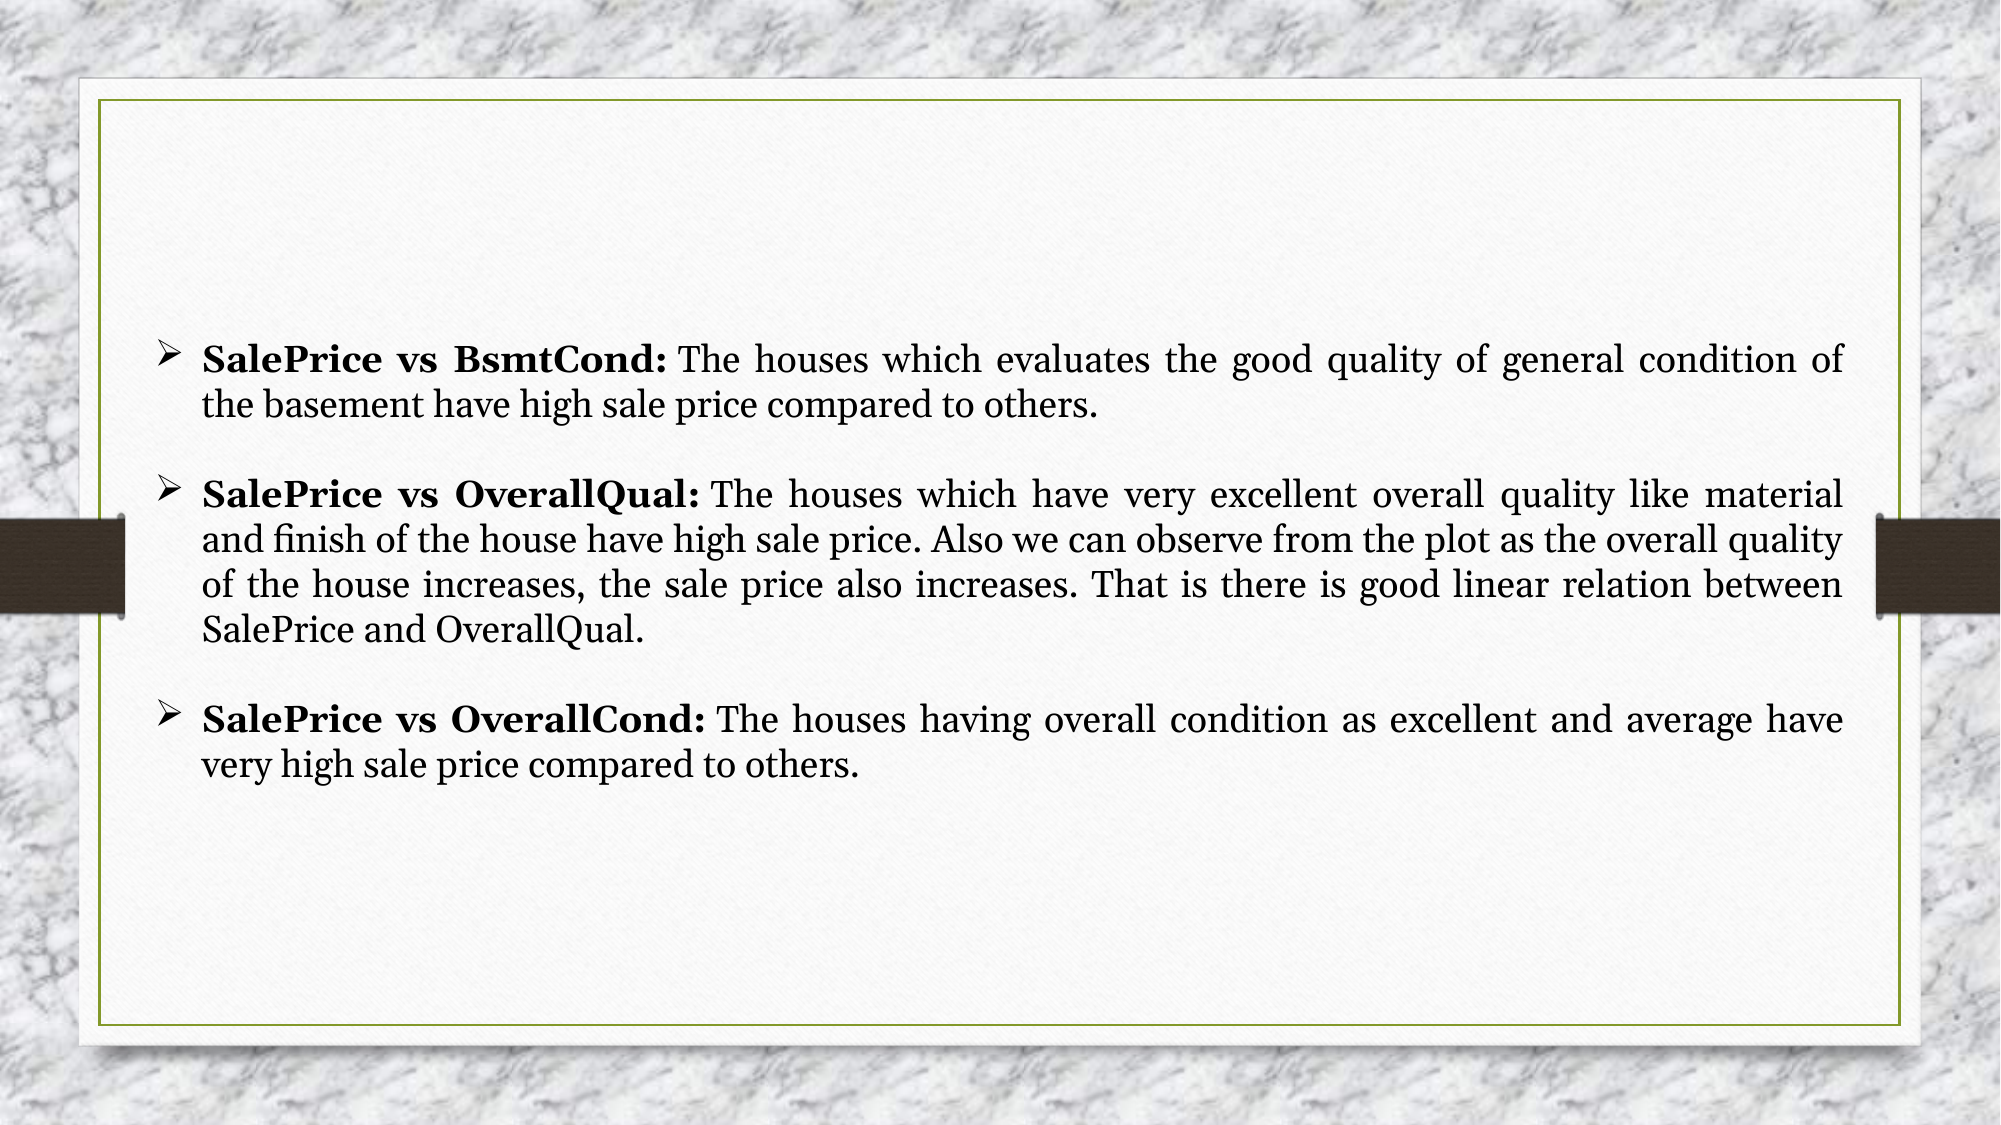

SalePrice vs BsmtCond: The houses which evaluates the good quality of general condition of the basement have high sale price compared to others.

SalePrice vs OverallQual: The houses which have very excellent overall quality like material and finish of the house have high sale price. Also we can observe from the plot as the overall quality of the house increases, the sale price also increases. That is there is good linear relation between SalePrice and OverallQual.

SalePrice vs OverallCond: The houses having overall condition as excellent and average have very high sale price compared to others.